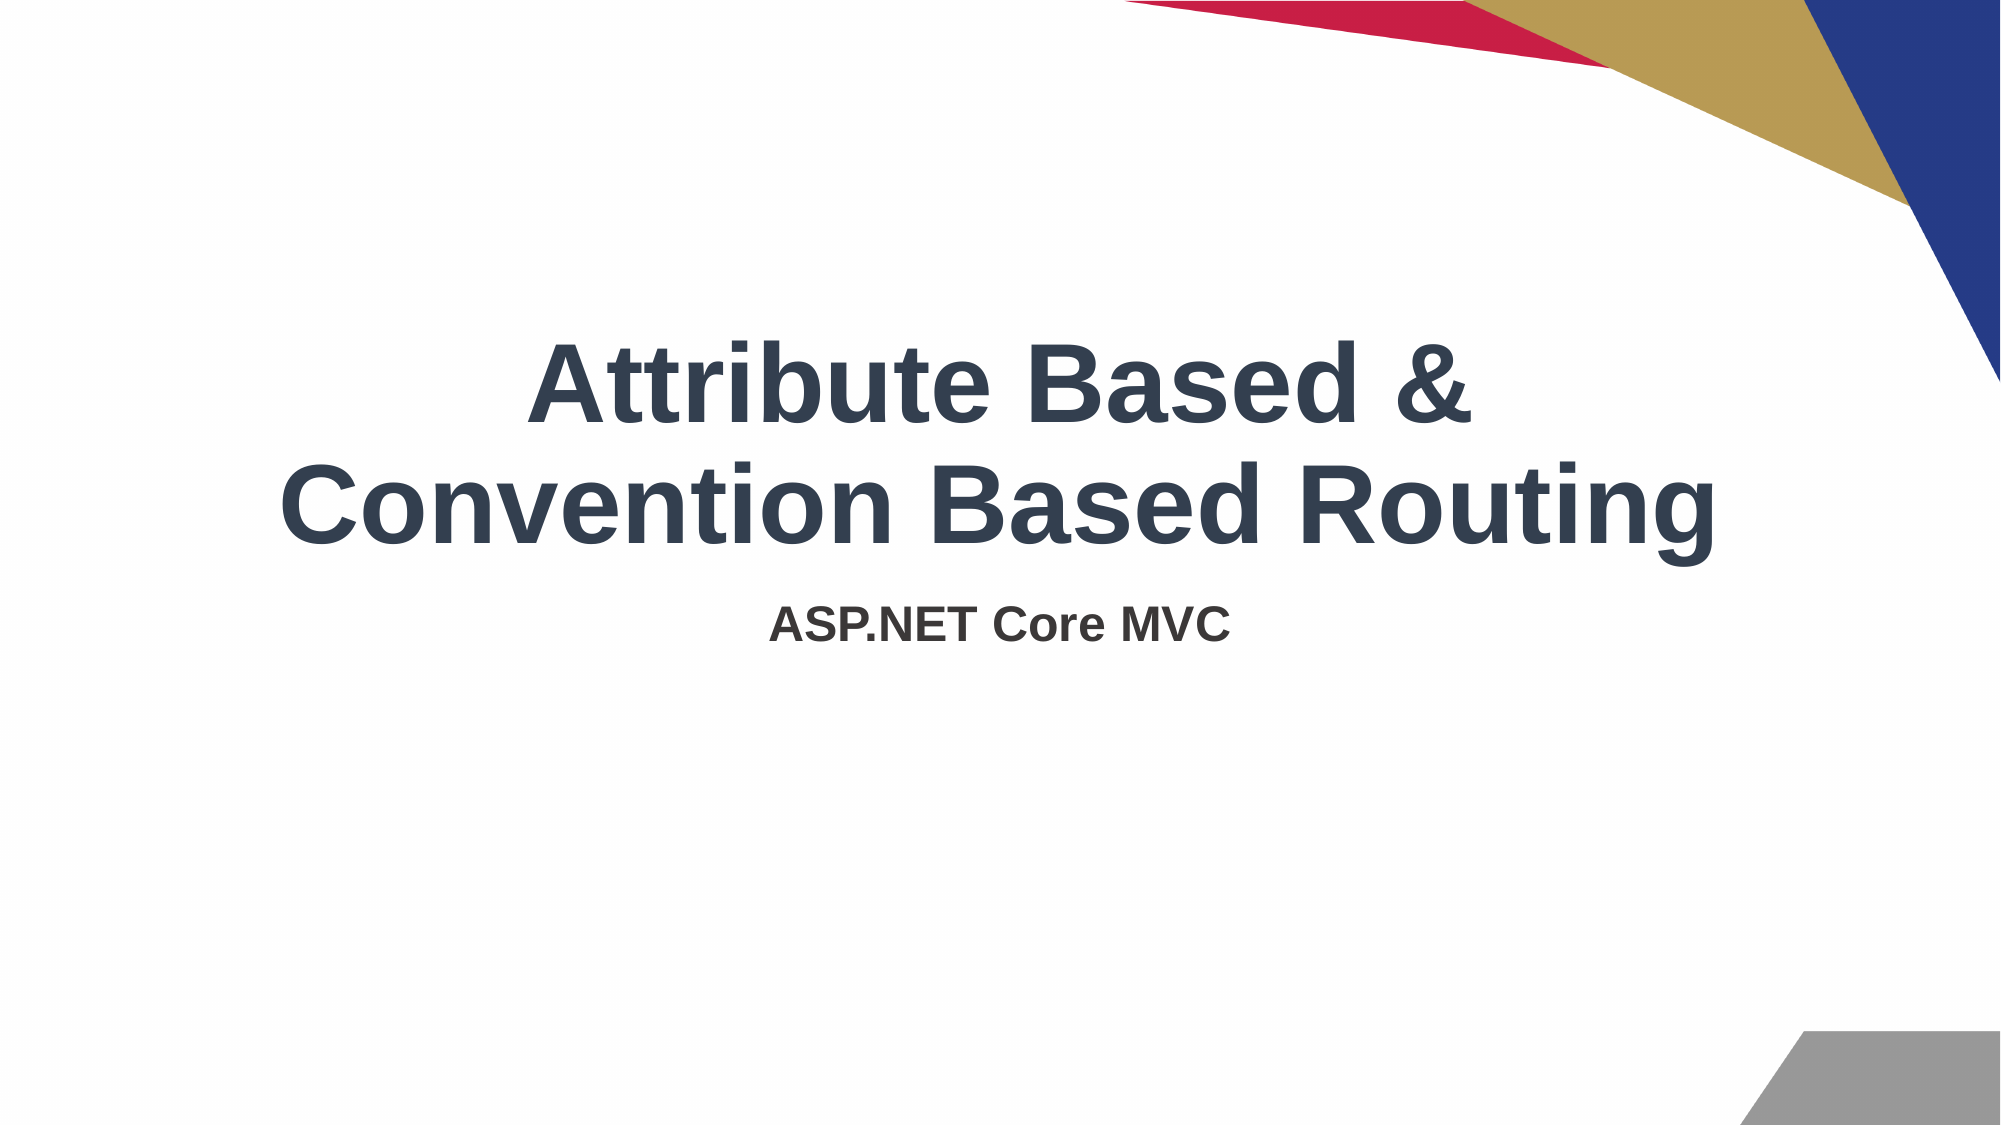

# Attribute Based & Convention Based Routing
ASP.NET Core MVC